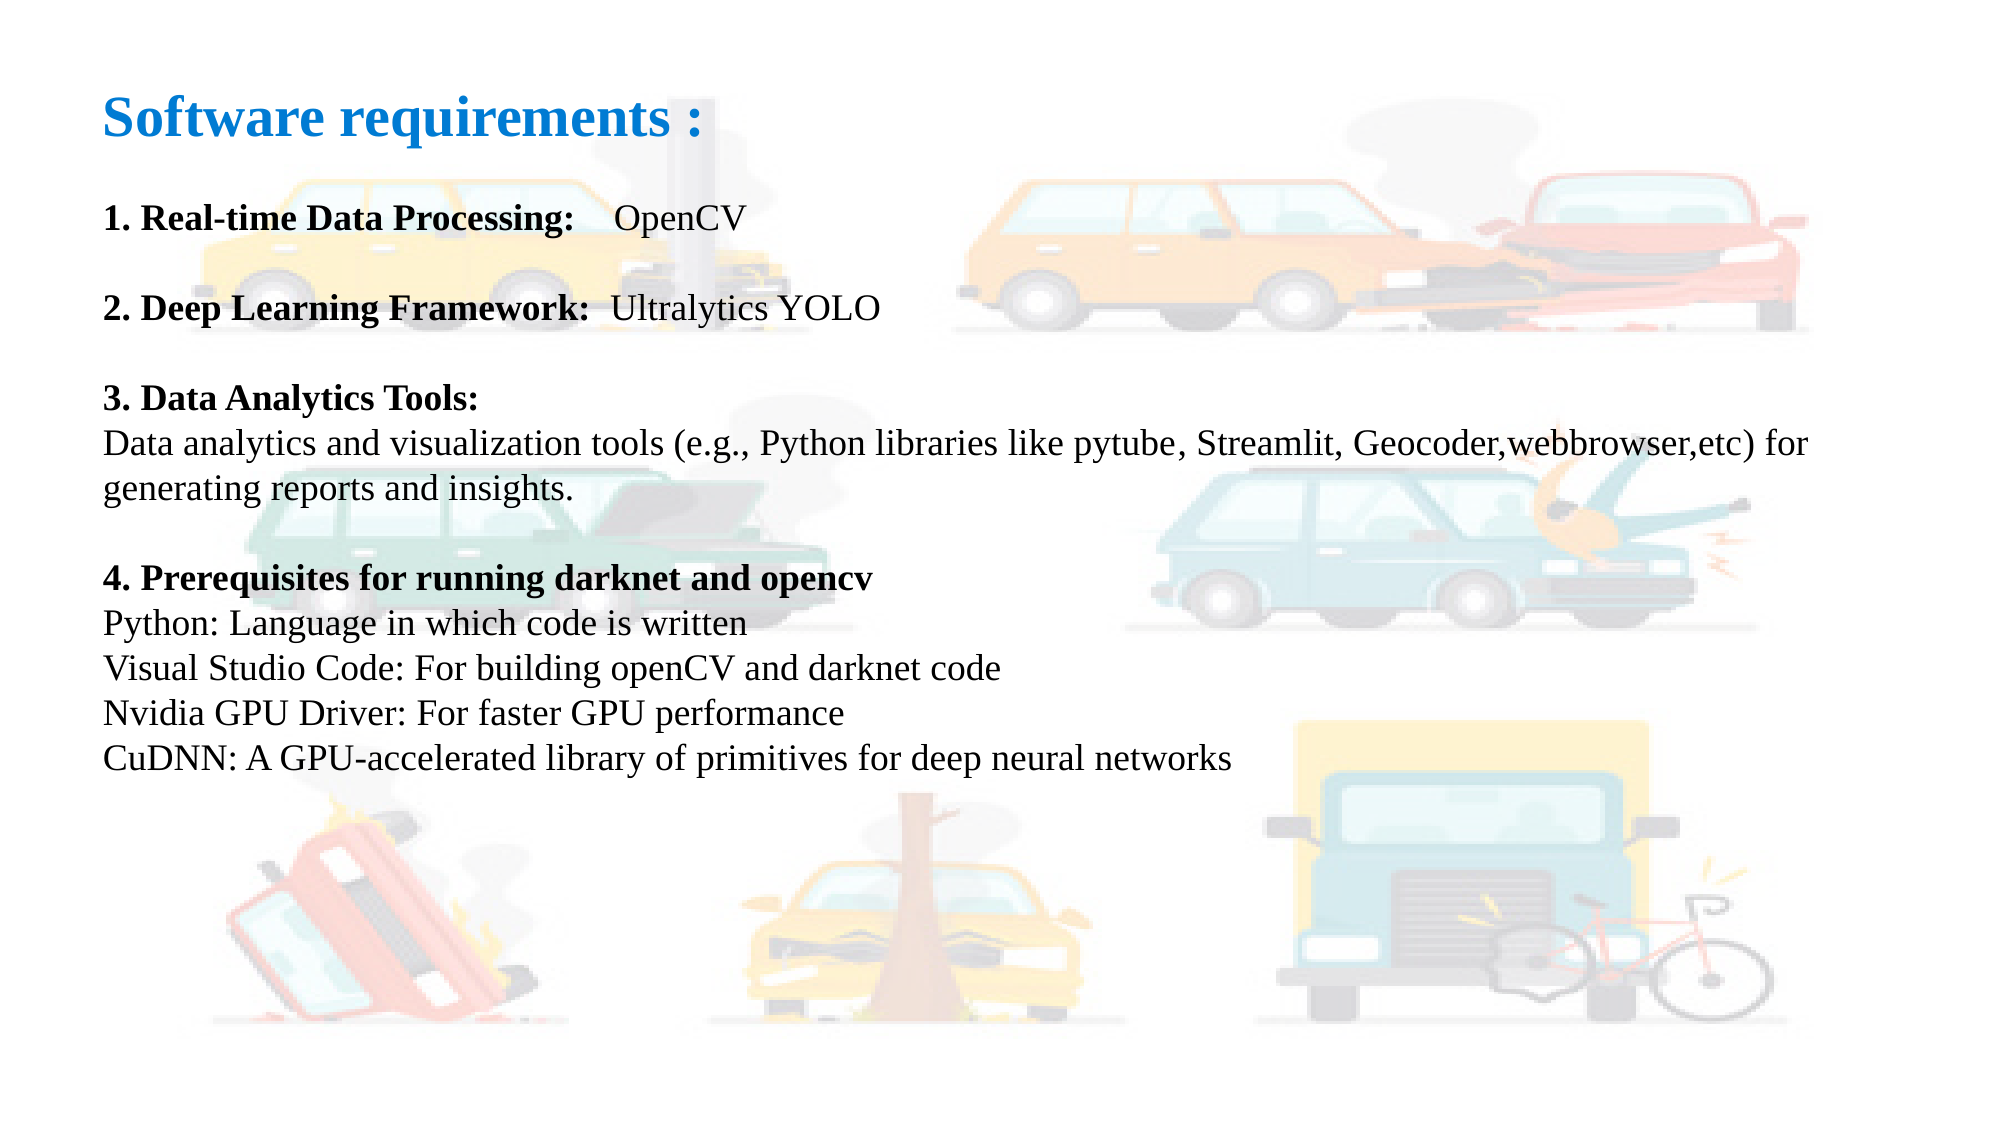

Software requirements :

1. Real-time Data Processing:    OpenCV

2. Deep Learning Framework:  Ultralytics YOLO

3. Data Analytics Tools:
Data analytics and visualization tools (e.g., Python libraries like pytube, Streamlit, Geocoder,webbrowser,etc) for generating reports and insights.

4. Prerequisites for running darknet and opencv
Python: Language in which code is written
Visual Studio Code: For building openCV and darknet code
Nvidia GPU Driver: For faster GPU performance
CuDNN: A GPU-accelerated library of primitives for deep neural networks